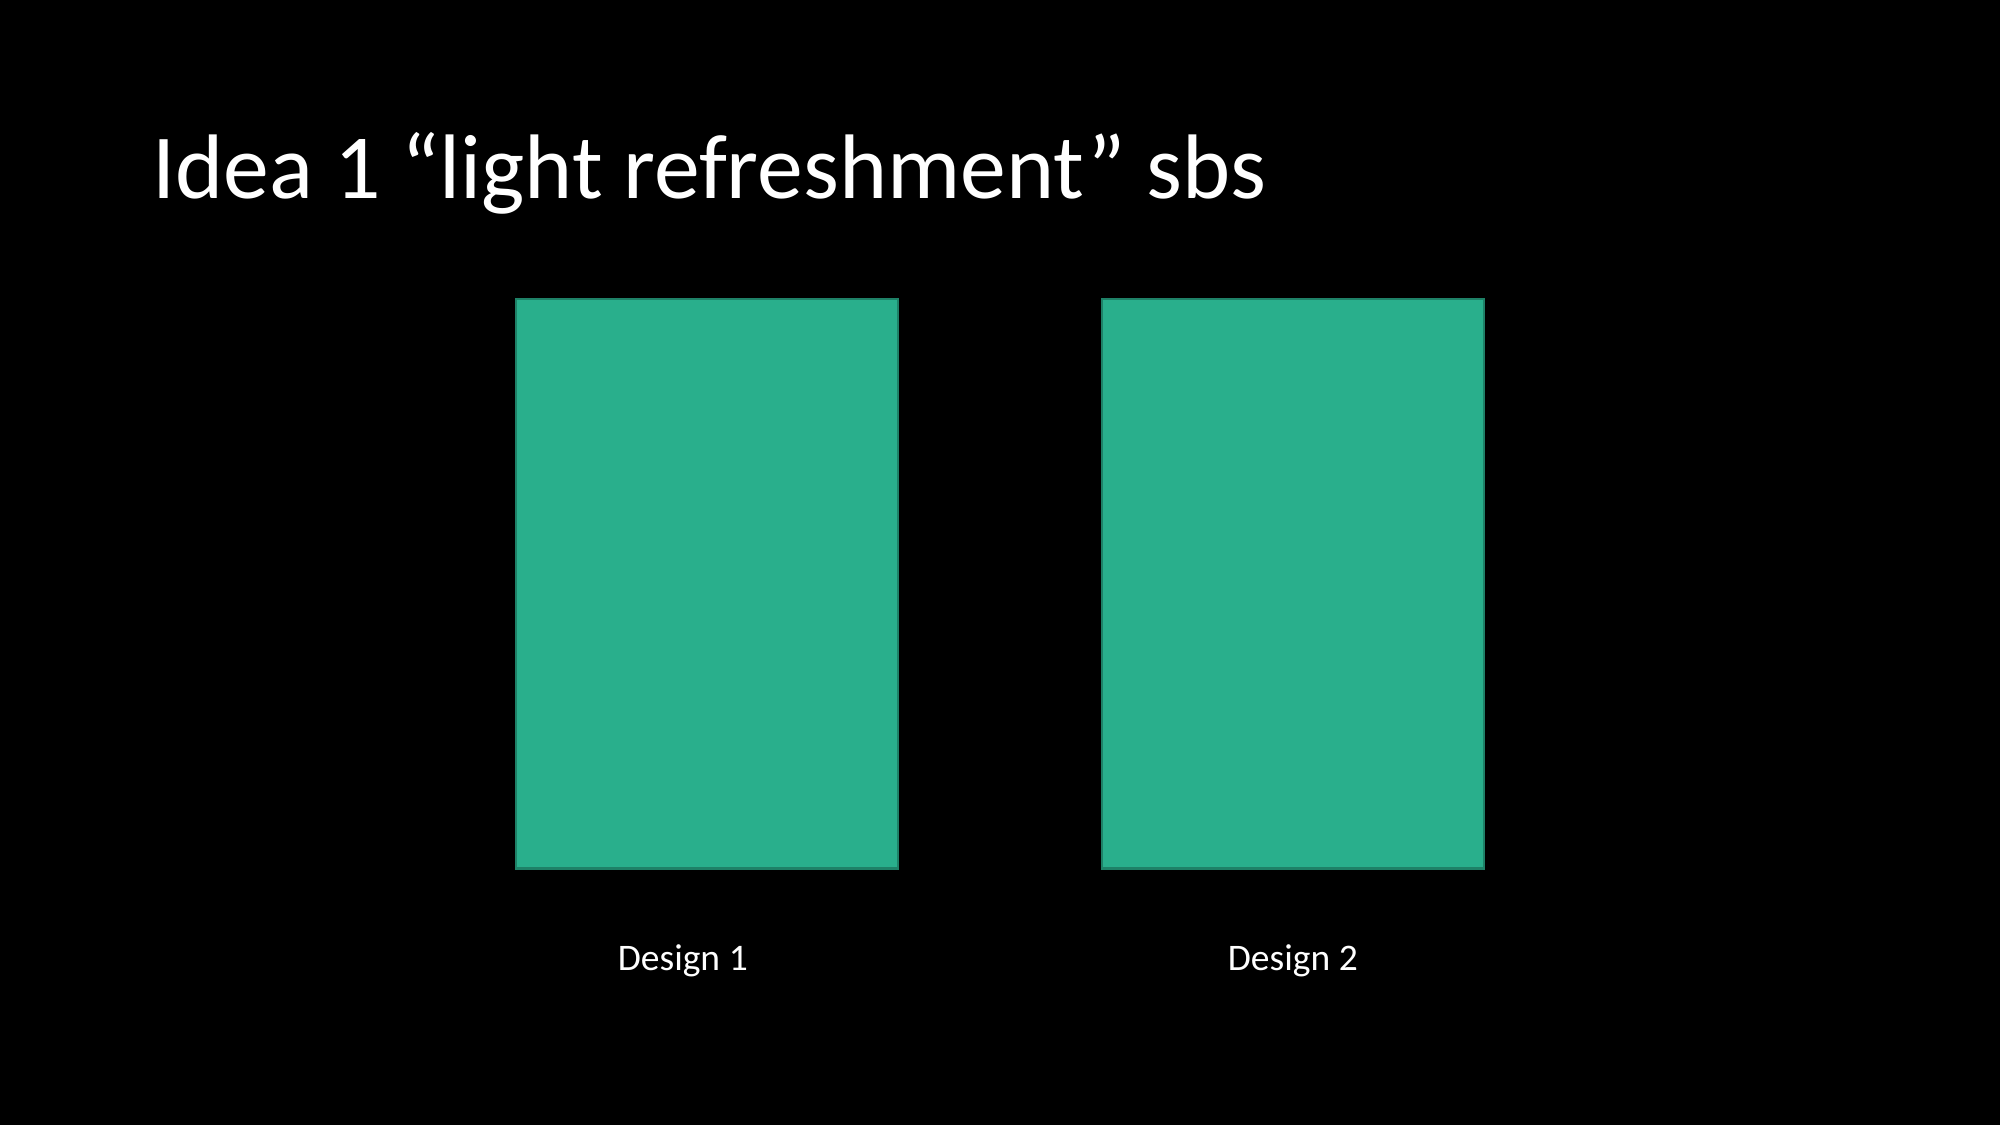

# Idea 1 “light refreshment” sbs

Design 1
Design 2